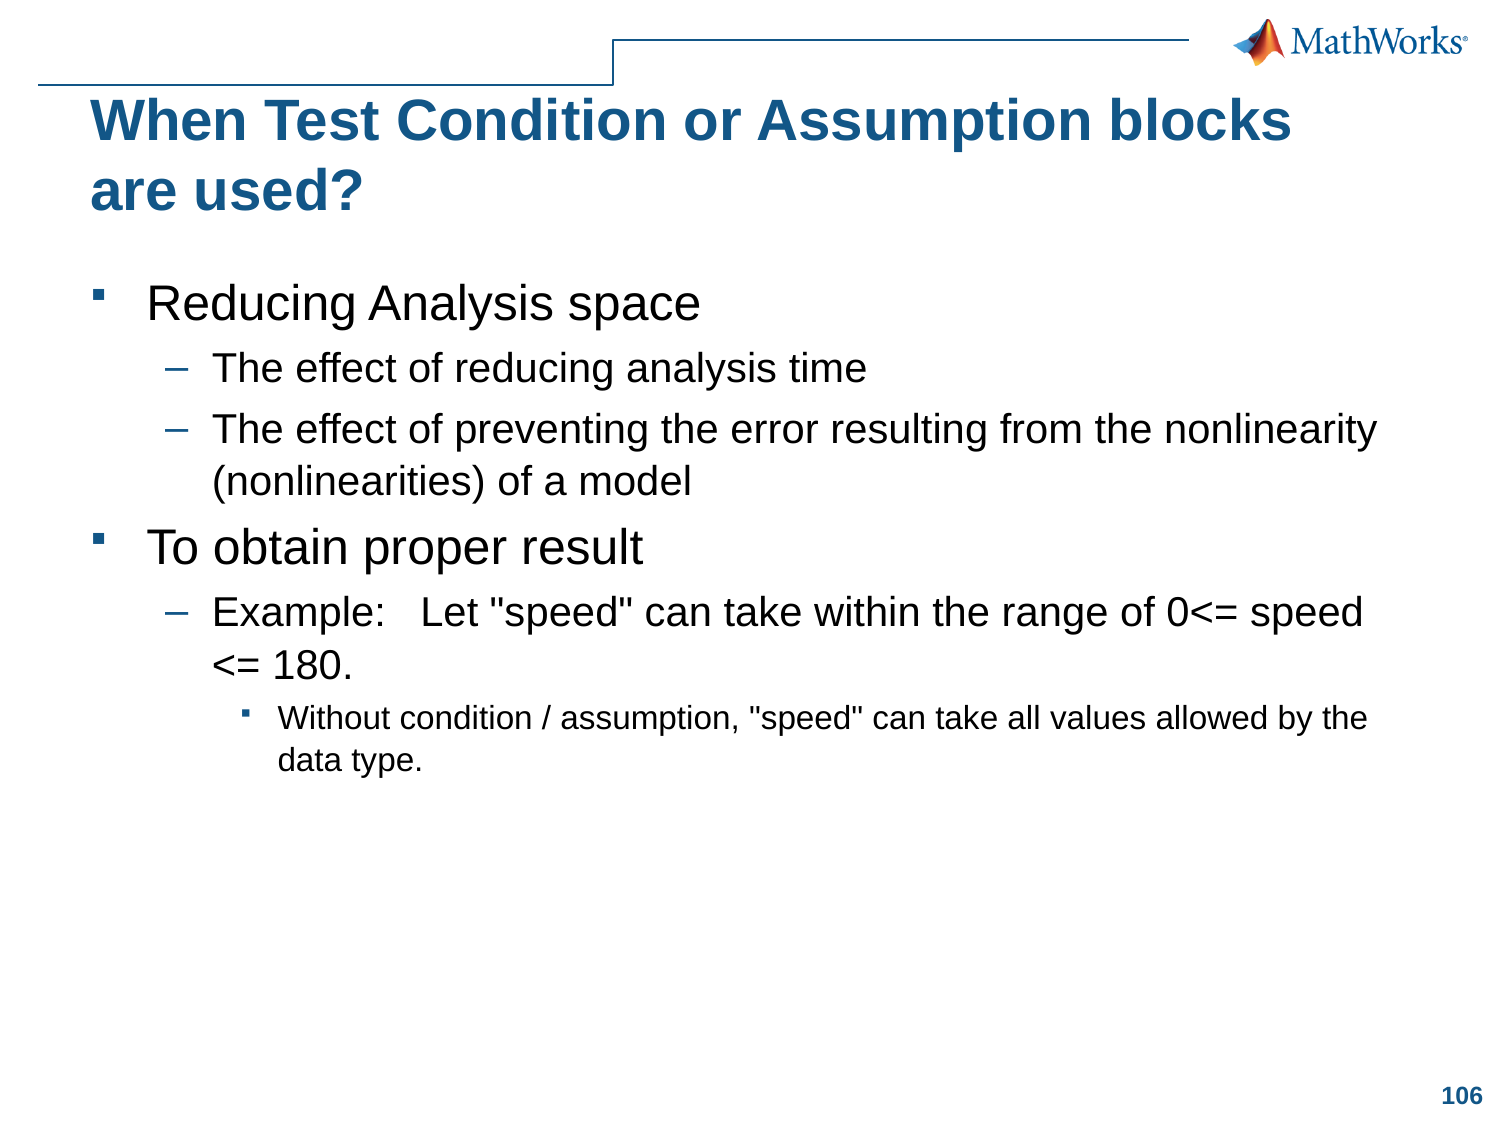

# When Test Condition or Assumption blocks are used?
Reducing Analysis space
The effect of reducing analysis time
The effect of preventing the error resulting from the nonlinearity (nonlinearities) of a model
To obtain proper result
Example:   Let "speed" can take within the range of 0<= speed <= 180.
Without condition / assumption, "speed" can take all values allowed by the data type.